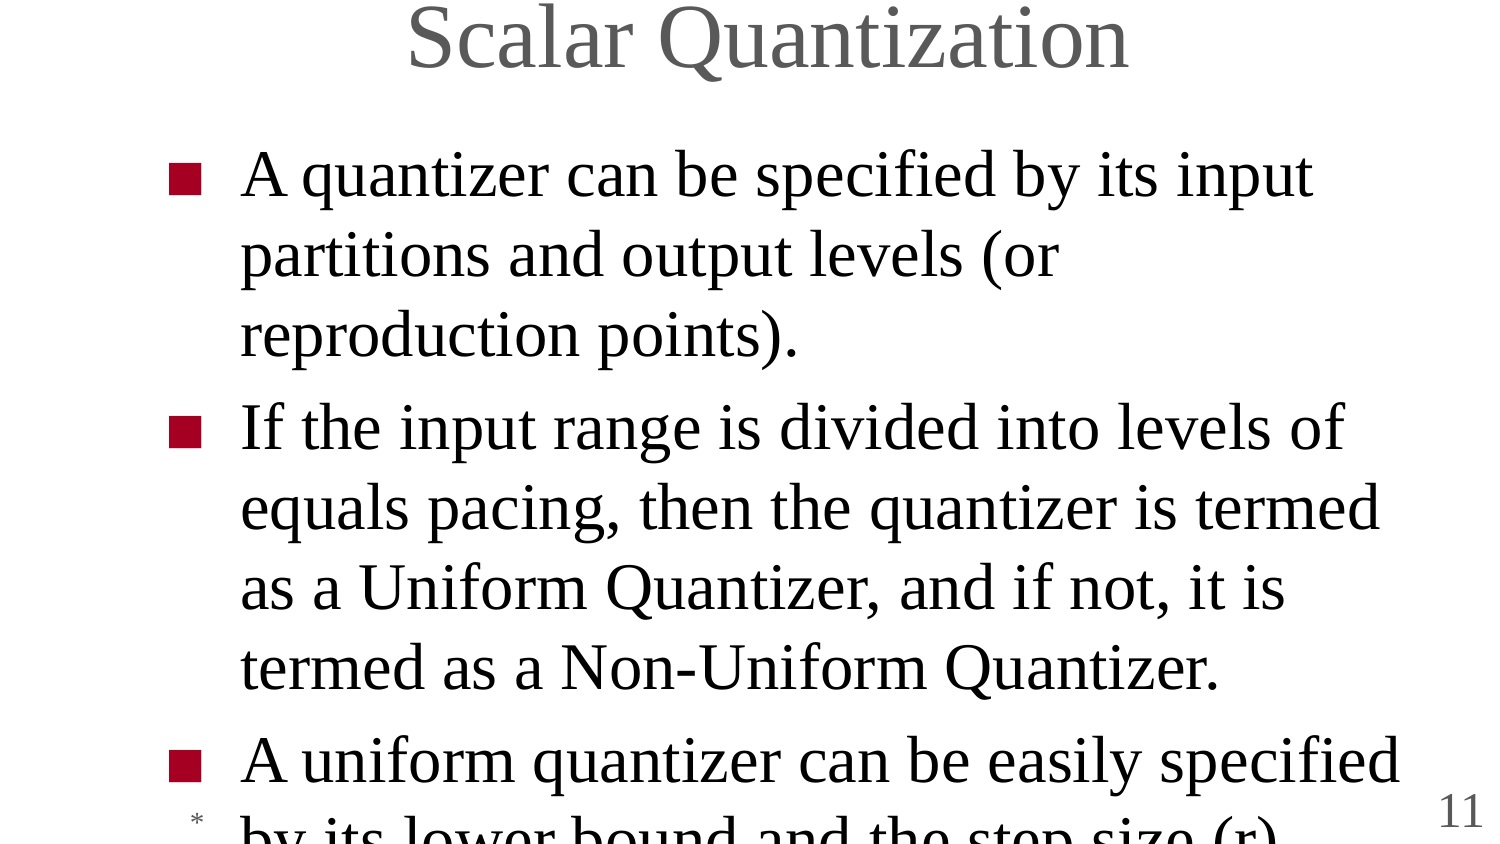

# Scalar Quantization
A quantizer can be specified by its input partitions and output levels (or  reproduction points).
If the input range is divided into levels of equals pacing, then the quantizer is termed as a Uniform Quantizer, and if not, it is termed as a Non-Uniform Quantizer.
A uniform quantizer can be easily specified by its lower bound and the step size (r).

*
11